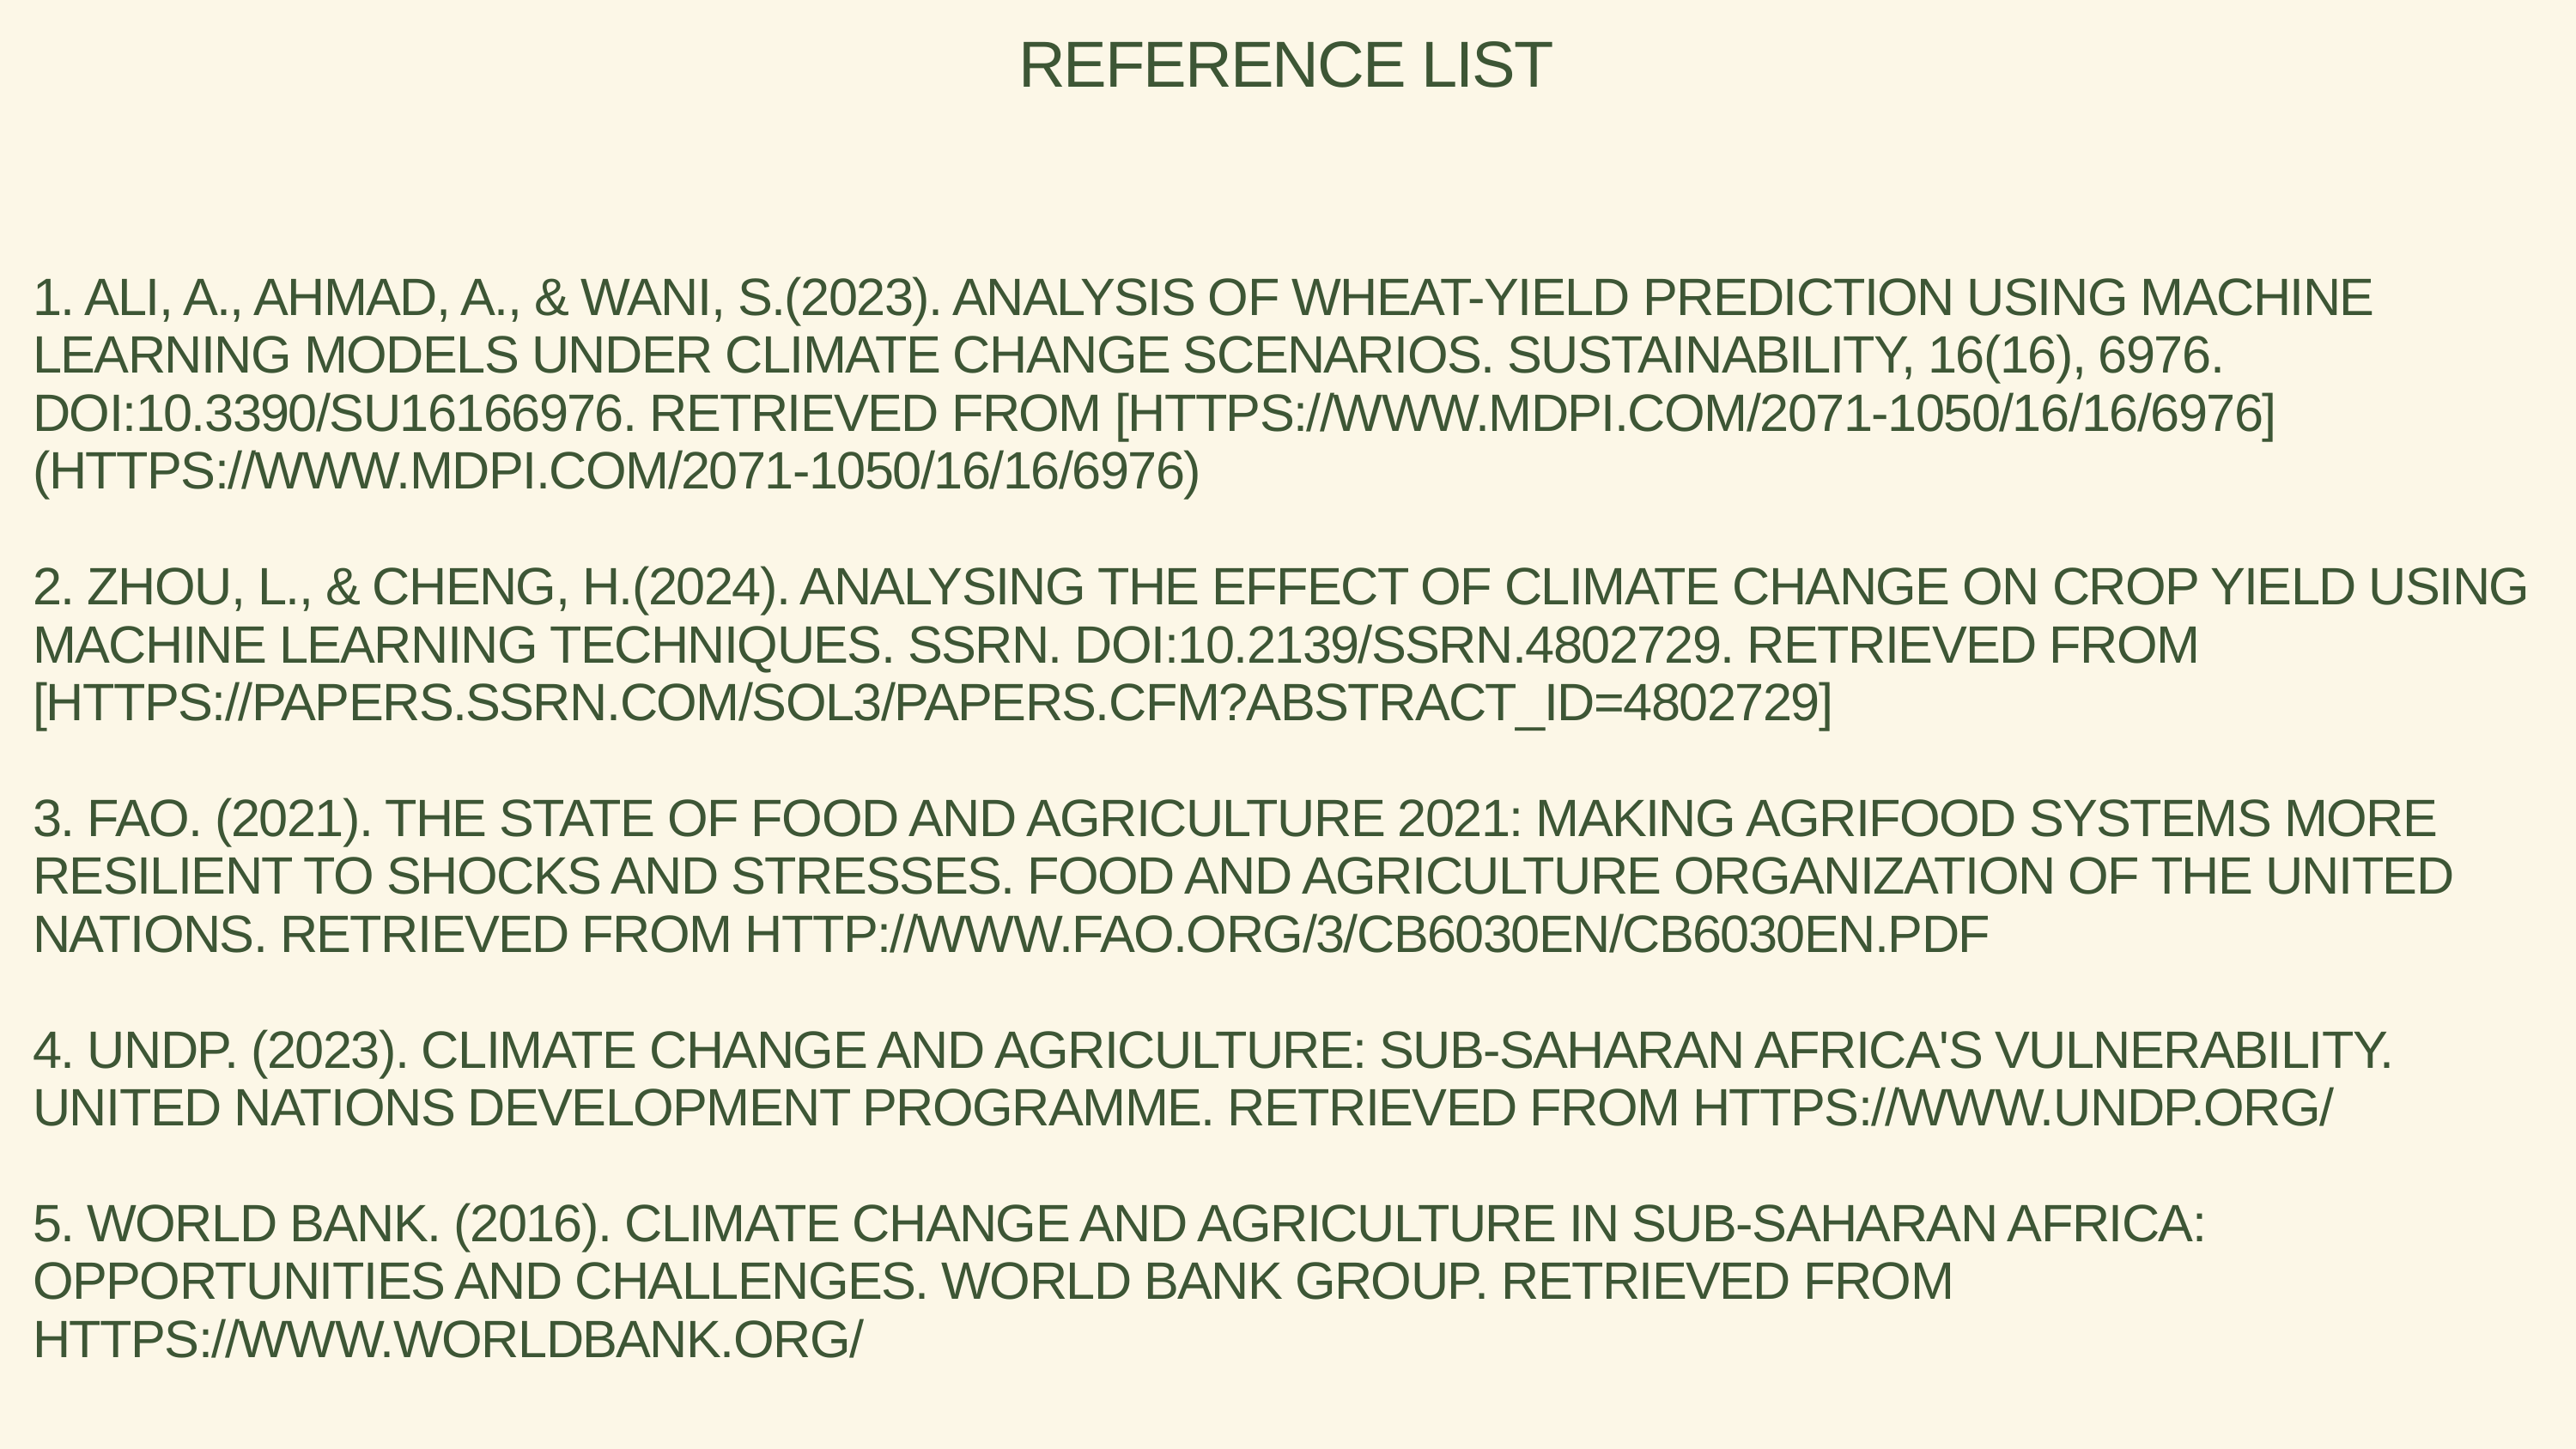

REFERENCE LIST

1. ALI, A., AHMAD, A., & WANI, S.(2023). ANALYSIS OF WHEAT-YIELD PREDICTION USING MACHINE LEARNING MODELS UNDER CLIMATE CHANGE SCENARIOS. SUSTAINABILITY, 16(16), 6976. DOI:10.3390/SU16166976. RETRIEVED FROM [HTTPS://WWW.MDPI.COM/2071-1050/16/16/6976](HTTPS://WWW.MDPI.COM/2071-1050/16/16/6976)

2. ZHOU, L., & CHENG, H.(2024). ANALYSING THE EFFECT OF CLIMATE CHANGE ON CROP YIELD USING MACHINE LEARNING TECHNIQUES. SSRN. DOI:10.2139/SSRN.4802729. RETRIEVED FROM [HTTPS://PAPERS.SSRN.COM/SOL3/PAPERS.CFM?ABSTRACT_ID=4802729]

3. FAO. (2021). THE STATE OF FOOD AND AGRICULTURE 2021: MAKING AGRIFOOD SYSTEMS MORE RESILIENT TO SHOCKS AND STRESSES. FOOD AND AGRICULTURE ORGANIZATION OF THE UNITED NATIONS. RETRIEVED FROM HTTP://WWW.FAO.ORG/3/CB6030EN/CB6030EN.PDF

4. UNDP. (2023). CLIMATE CHANGE AND AGRICULTURE: SUB-SAHARAN AFRICA'S VULNERABILITY. UNITED NATIONS DEVELOPMENT PROGRAMME. RETRIEVED FROM HTTPS://WWW.UNDP.ORG/

5. WORLD BANK. (2016). CLIMATE CHANGE AND AGRICULTURE IN SUB-SAHARAN AFRICA: OPPORTUNITIES AND CHALLENGES. WORLD BANK GROUP. RETRIEVED FROM HTTPS://WWW.WORLDBANK.ORG/